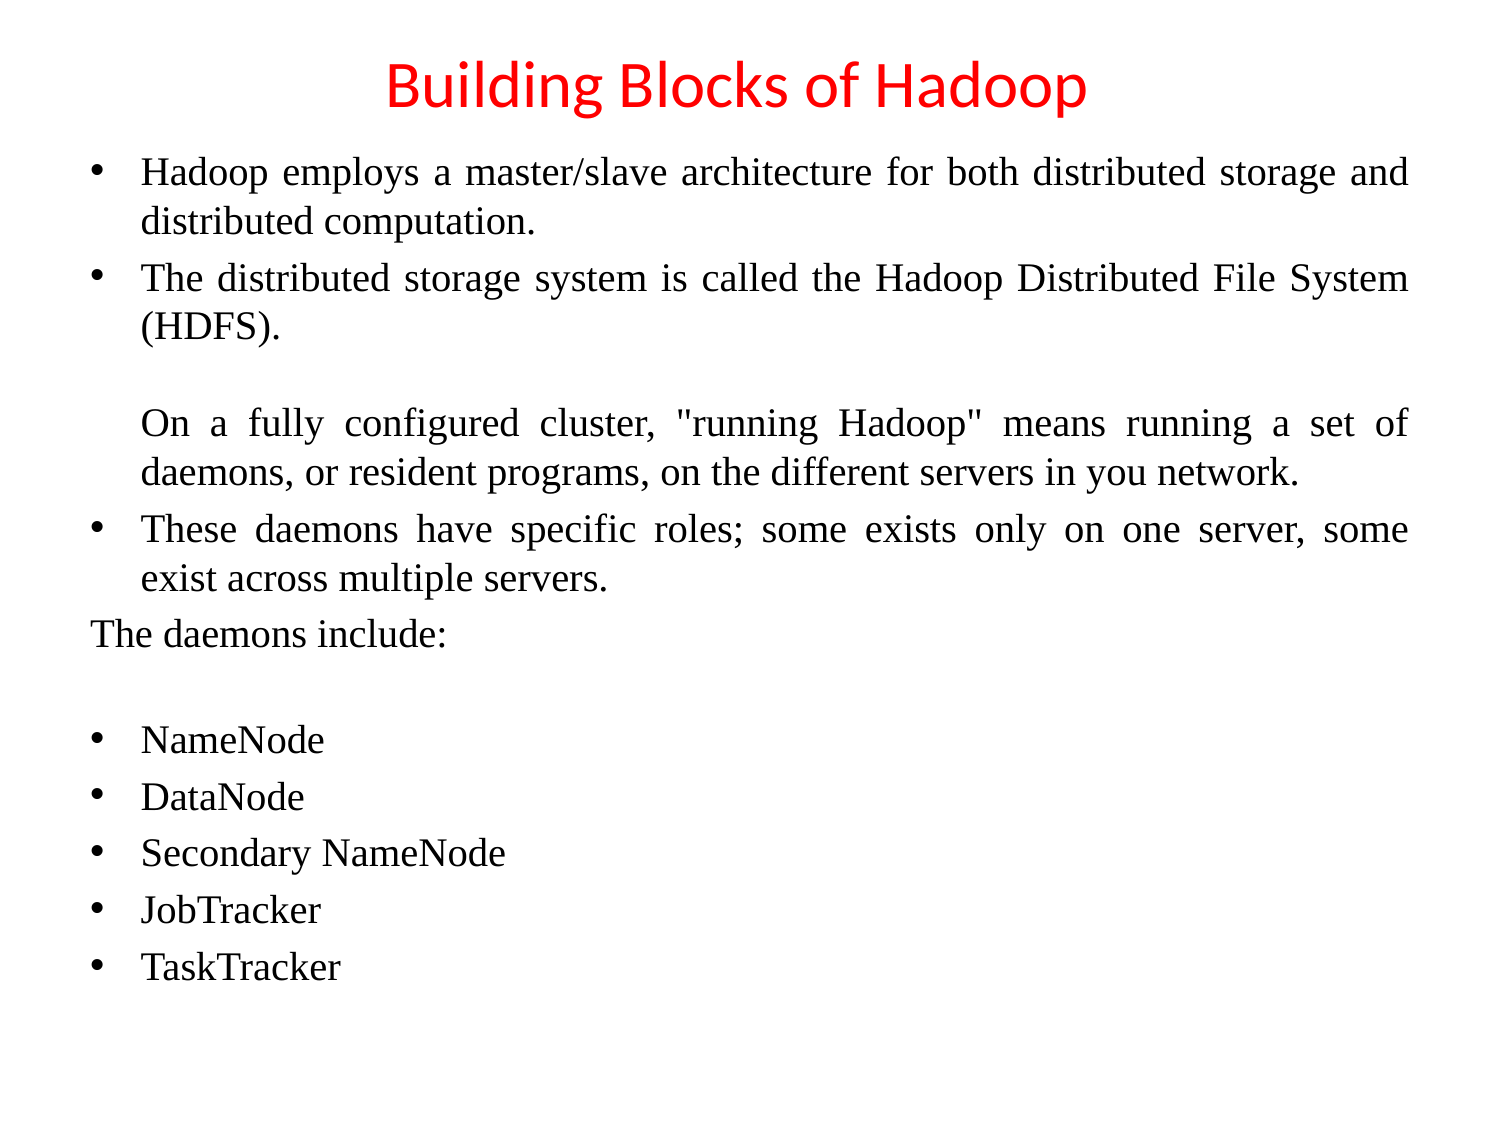

# Building Blocks of Hadoop
Hadoop employs a master/slave architecture for both distributed storage and distributed computation.
The distributed storage system is called the Hadoop Distributed File System (HDFS).
On a fully configured cluster, "running Hadoop" means running a set of daemons, or resident programs, on the different servers in you network.
These daemons have specific roles; some exists only on one server, some exist across multiple servers.
The daemons include:
NameNode
DataNode
Secondary NameNode
JobTracker
TaskTracker